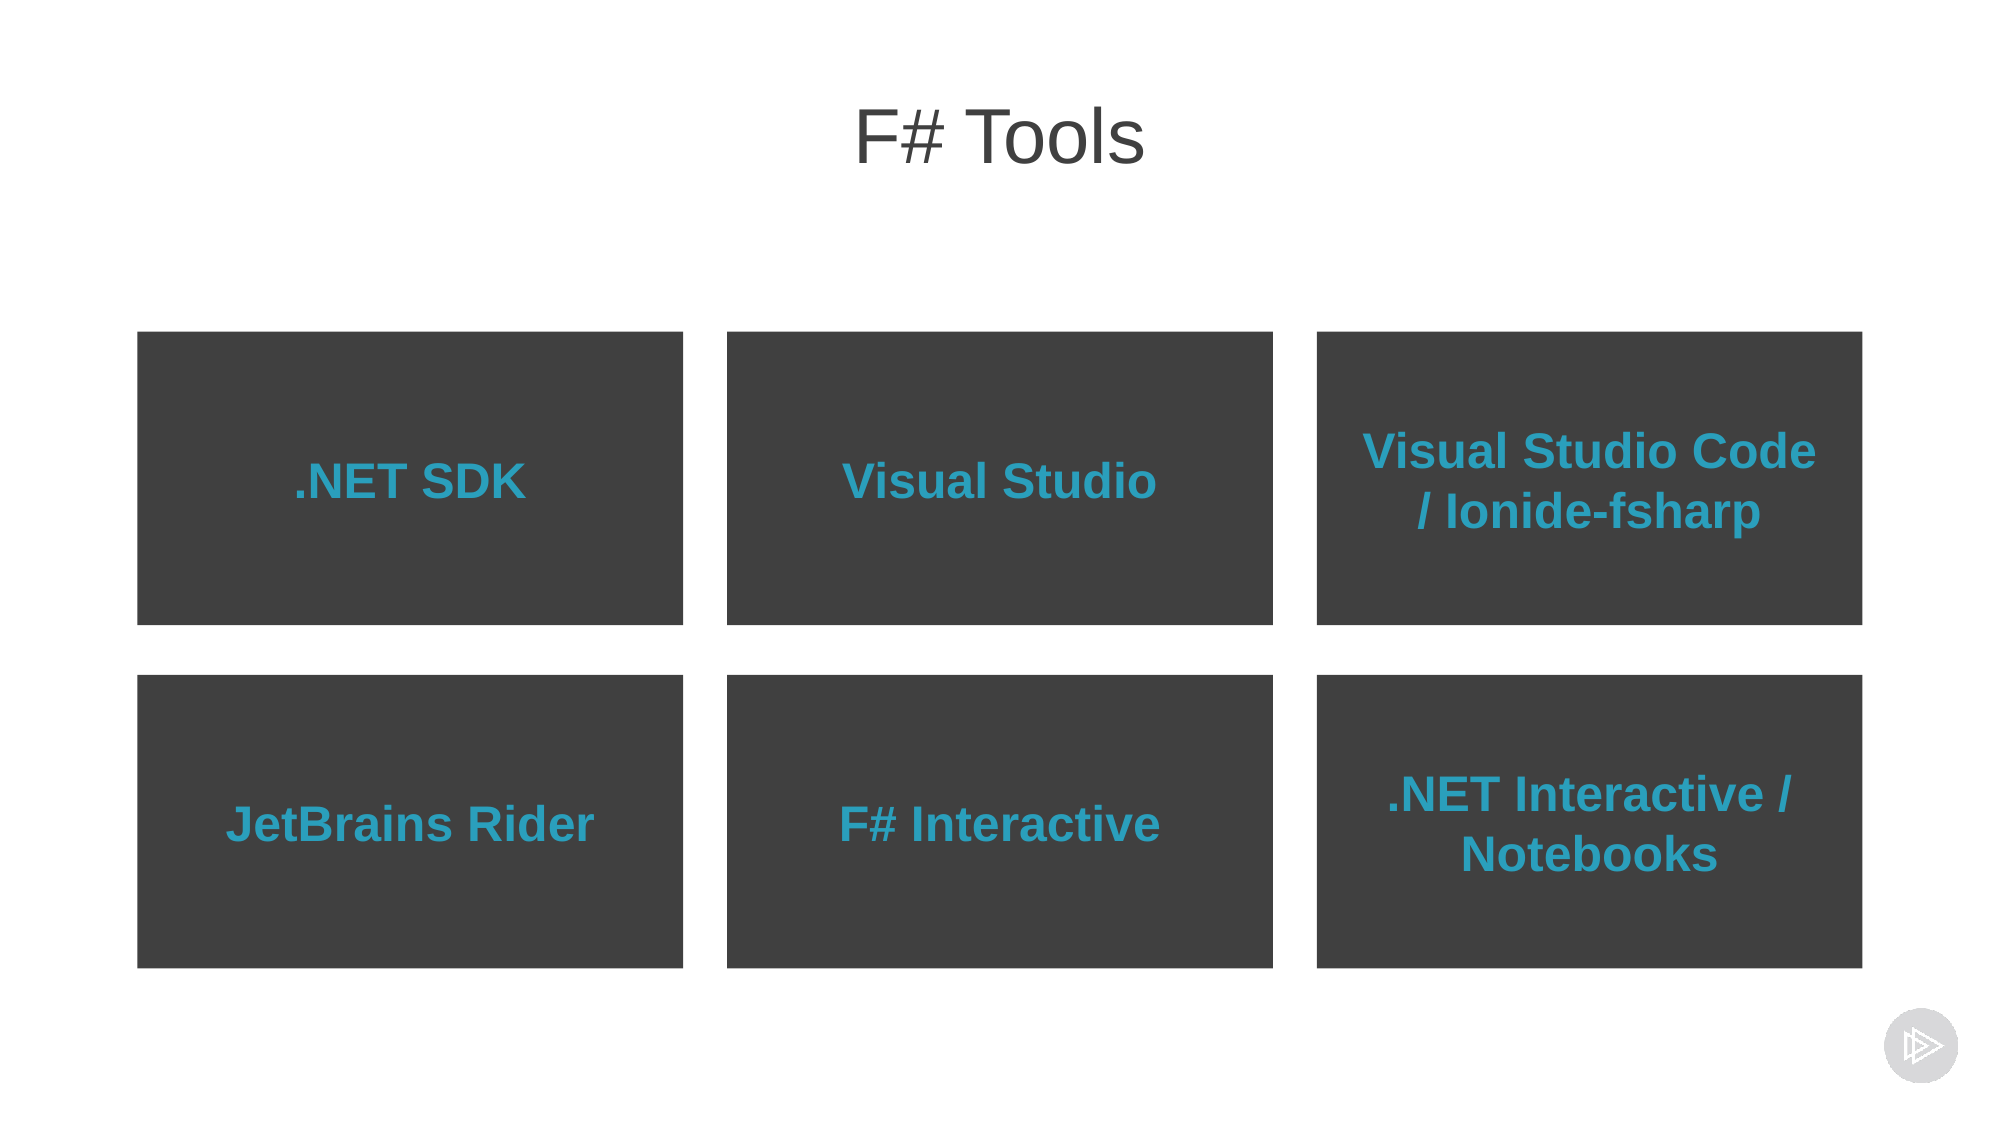

# F# Tools
.NET SDK
Visual Studio
Visual Studio Code / Ionide-fsharp
JetBrains Rider
F# Interactive
.NET Interactive / Notebooks